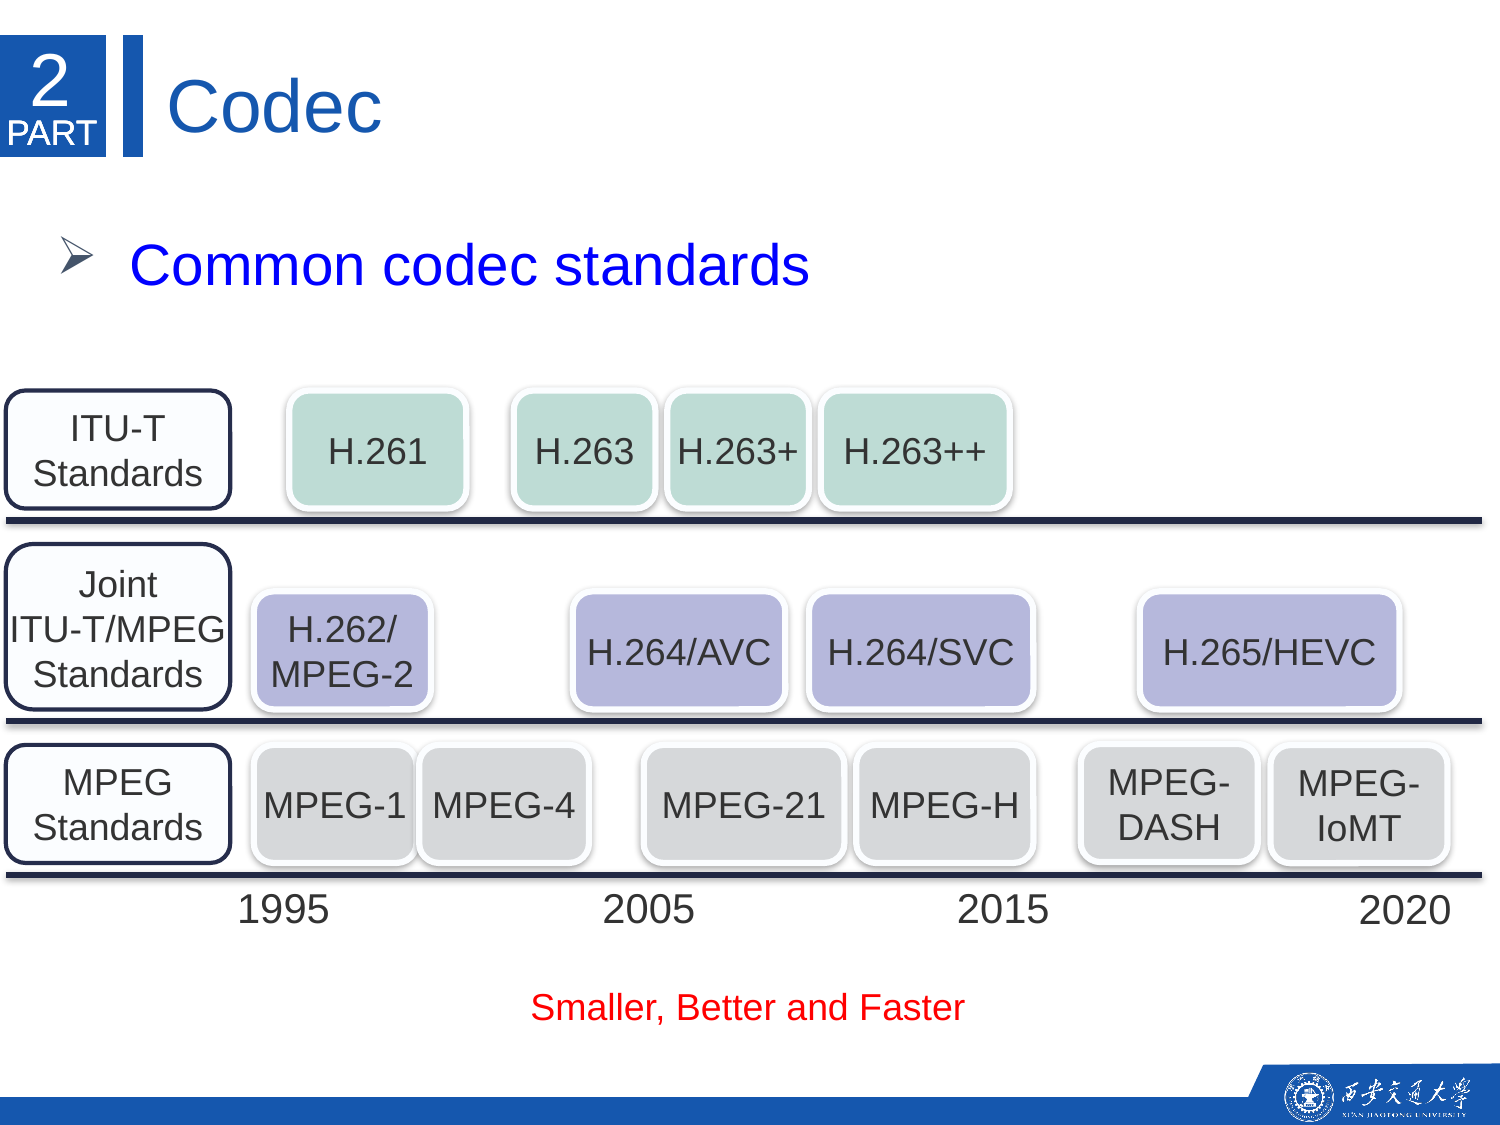

2

Codec

PART
PART
PART
Common codec standards
ITU-T
Standards
H.261
H.263
H.263+
H.263++
Joint
ITU-T/MPEG
Standards
H.262/
MPEG-2
H.264/AVC
H.264/SVC
H.265/HEVC
MPEG
Standards
MPEG-1
MPEG-4
MPEG-21
MPEG-H
1995
2005
2015
MPEG-
DASH
MPEG-
IoMT
2020
Smaller, Better and Faster